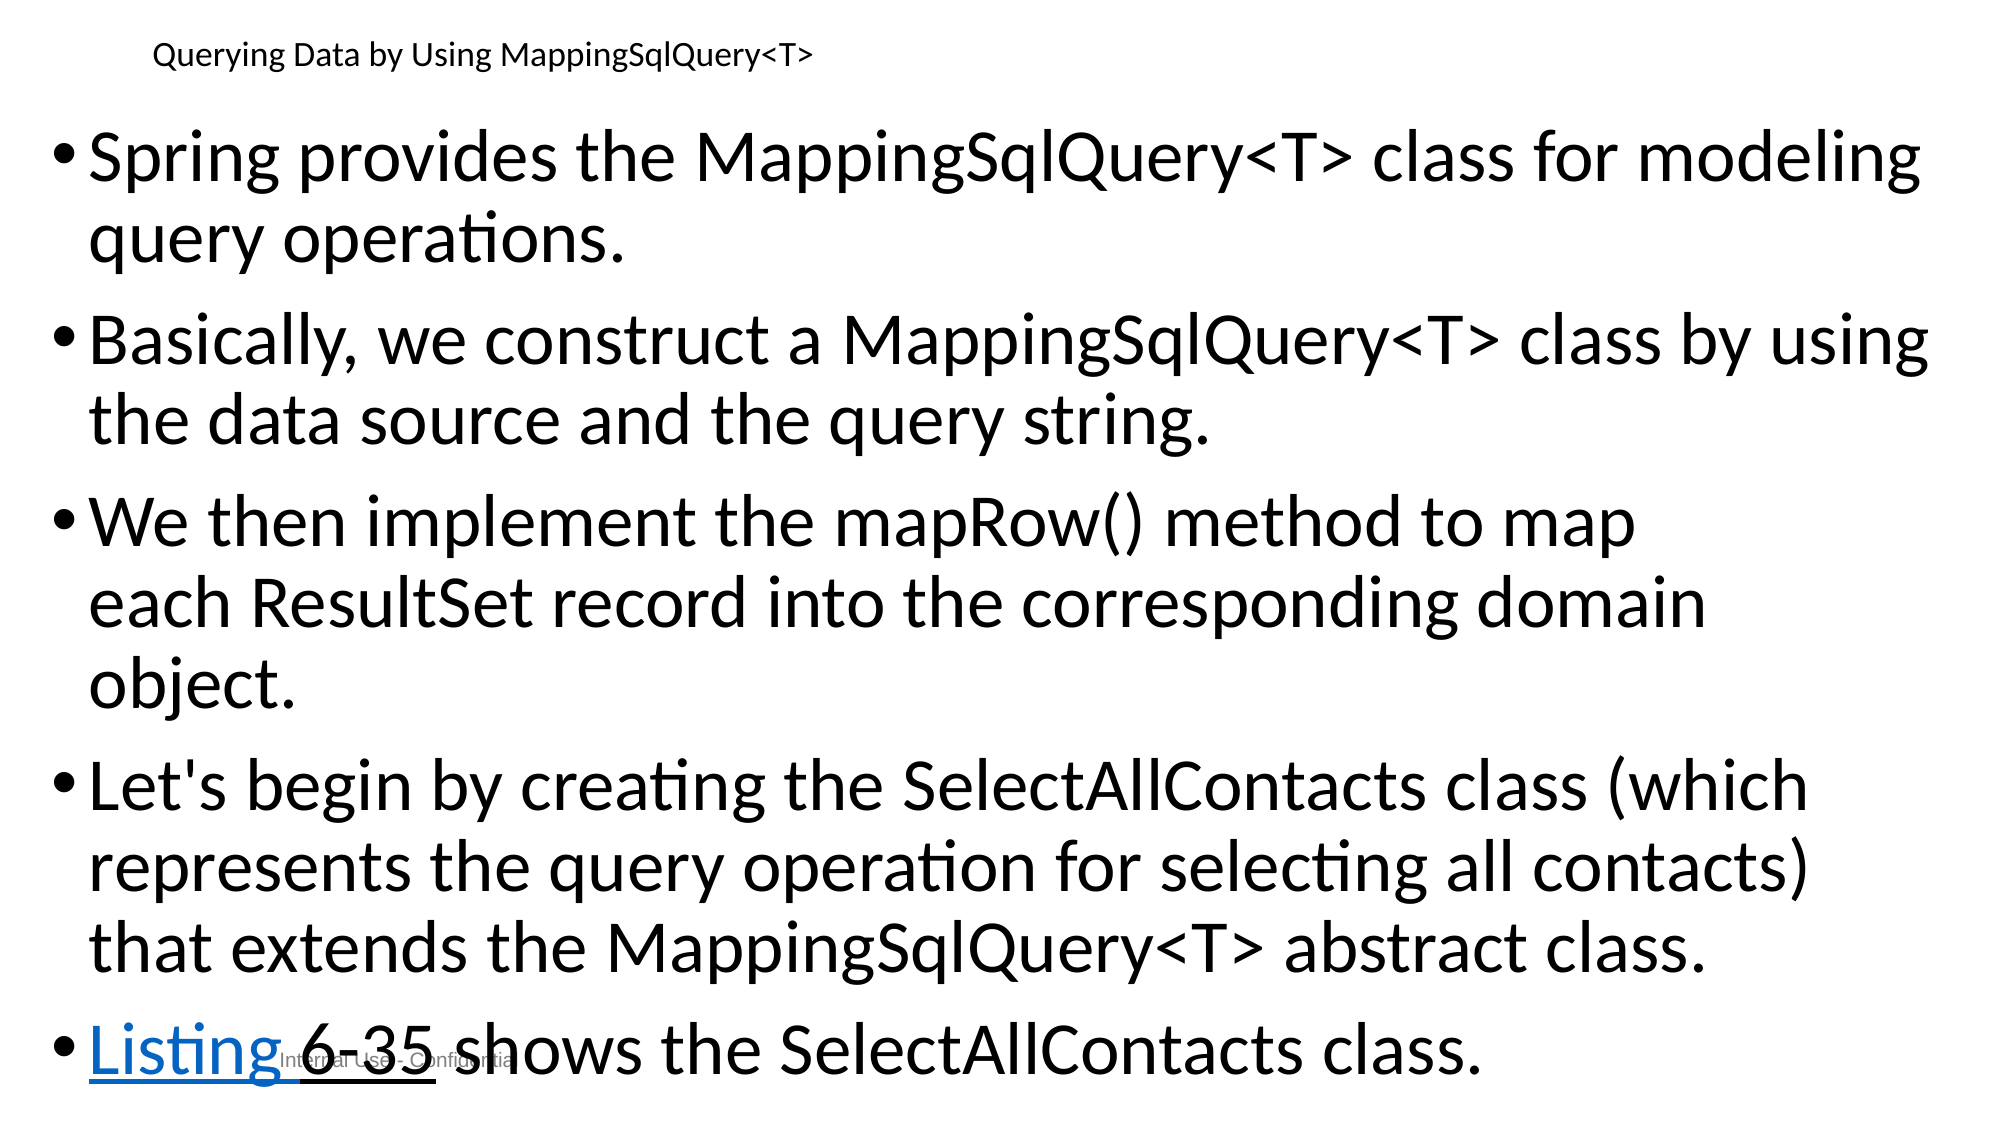

# Querying Data by Using MappingSqlQuery<T>
Spring provides the MappingSqlQuery<T> class for modeling query operations.
Basically, we construct a MappingSqlQuery<T> class by using the data source and the query string.
We then implement the mapRow() method to map each ResultSet record into the corresponding domain object.
Let's begin by creating the SelectAllContacts class (which represents the query operation for selecting all contacts) that extends the MappingSqlQuery<T> abstract class.
Listing 6-35 shows the SelectAllContacts class.